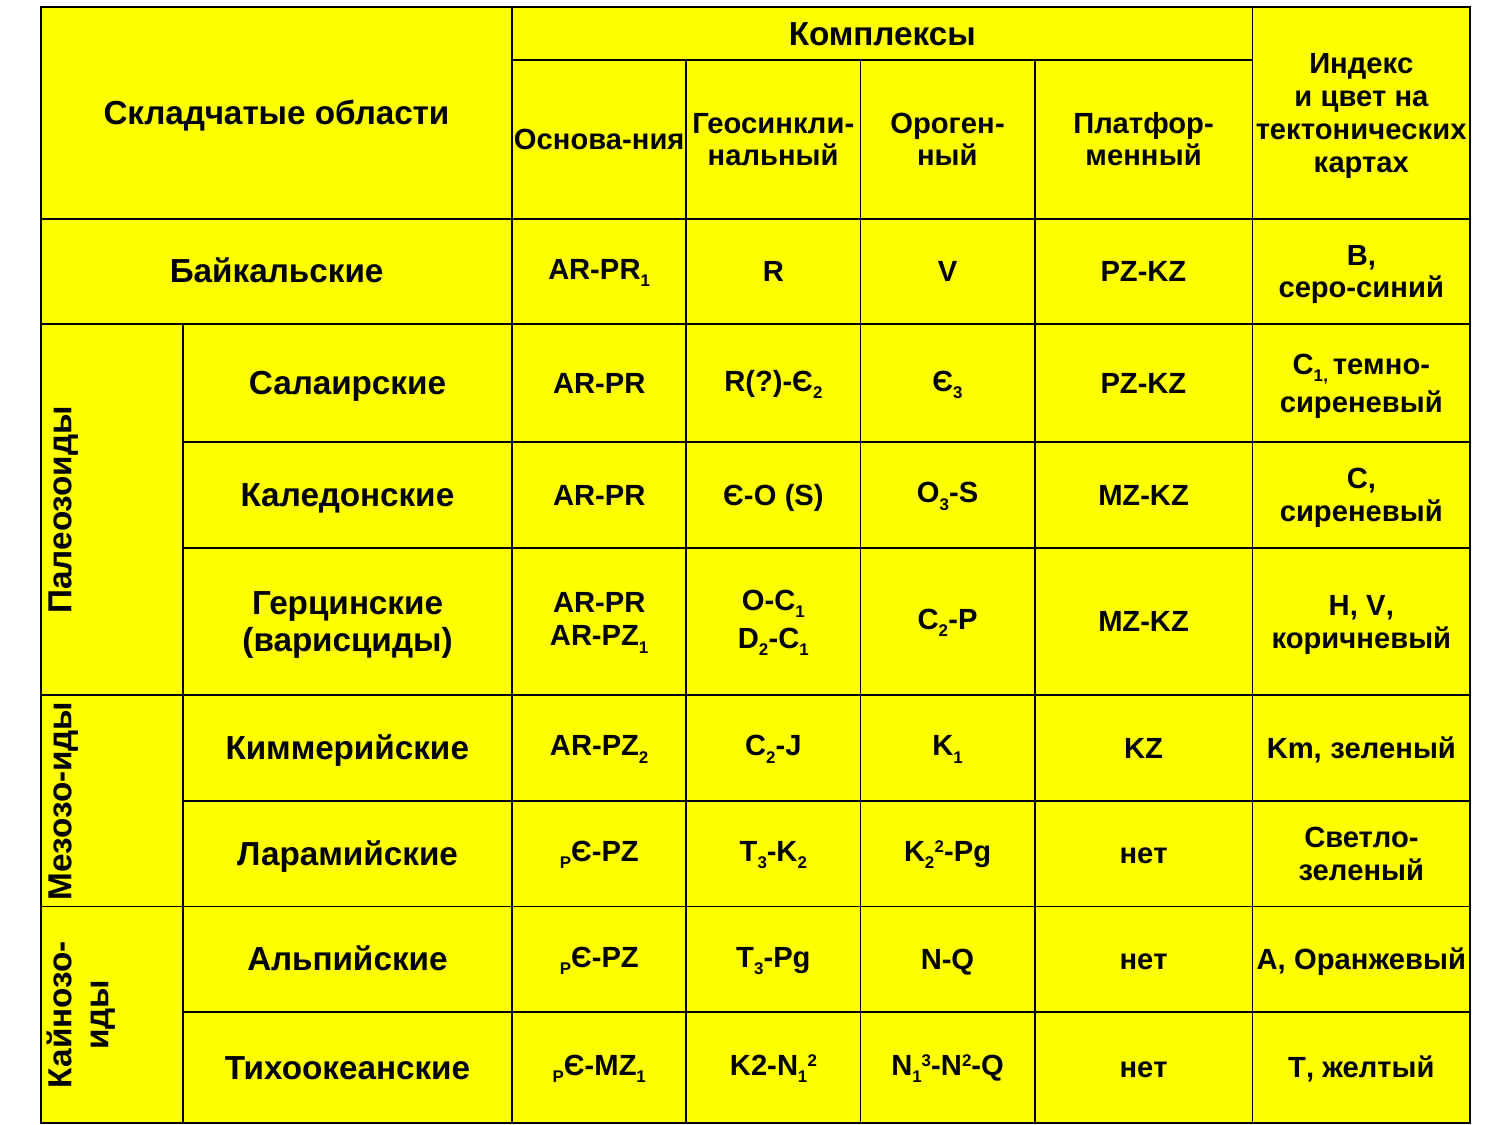

| Складчатые области |  | Комплексы |  |  |  | Индекс и цвет на тектонических картах |
| --- | --- | --- | --- | --- | --- | --- |
|  |  | Основа-ния | Геосинкли-нальный | Ороген-ный | Платфор-менный |  |
| Байкальские |  | AR-PR1 | R | V | PZ-KZ | B, серо-синий |
| Палеозоиды | Салаирские | AR-PR | R(?)-Є2 | Є3 | PZ-KZ | C1, темно-сиреневый |
|  | Каледонские | AR-PR | Є-O (S) | O3-S | MZ-KZ | C, сиреневый |
|  | Герцинские (варисциды) | AR-PR AR-PZ1 | O-C1 D2-C1 | C2-P | MZ-KZ | H, V, коричневый |
| Мезозо-иды | Киммерийские | AR-PZ2 | C2-J | K1 | KZ | Km, зеленый |
|  | Ларамийские | PЄ-PZ | T3-K2 | K22-Рg | нет | Светло-зеленый |
| Кайнозо-иды | Альпийские | PЄ-PZ | T3-Pg | N-Q | нет | A, Оранжевый |
|  | Тихоокеанские | PЄ-MZ1 | K2-N12 | N13-N2-Q | нет | T, желтый |